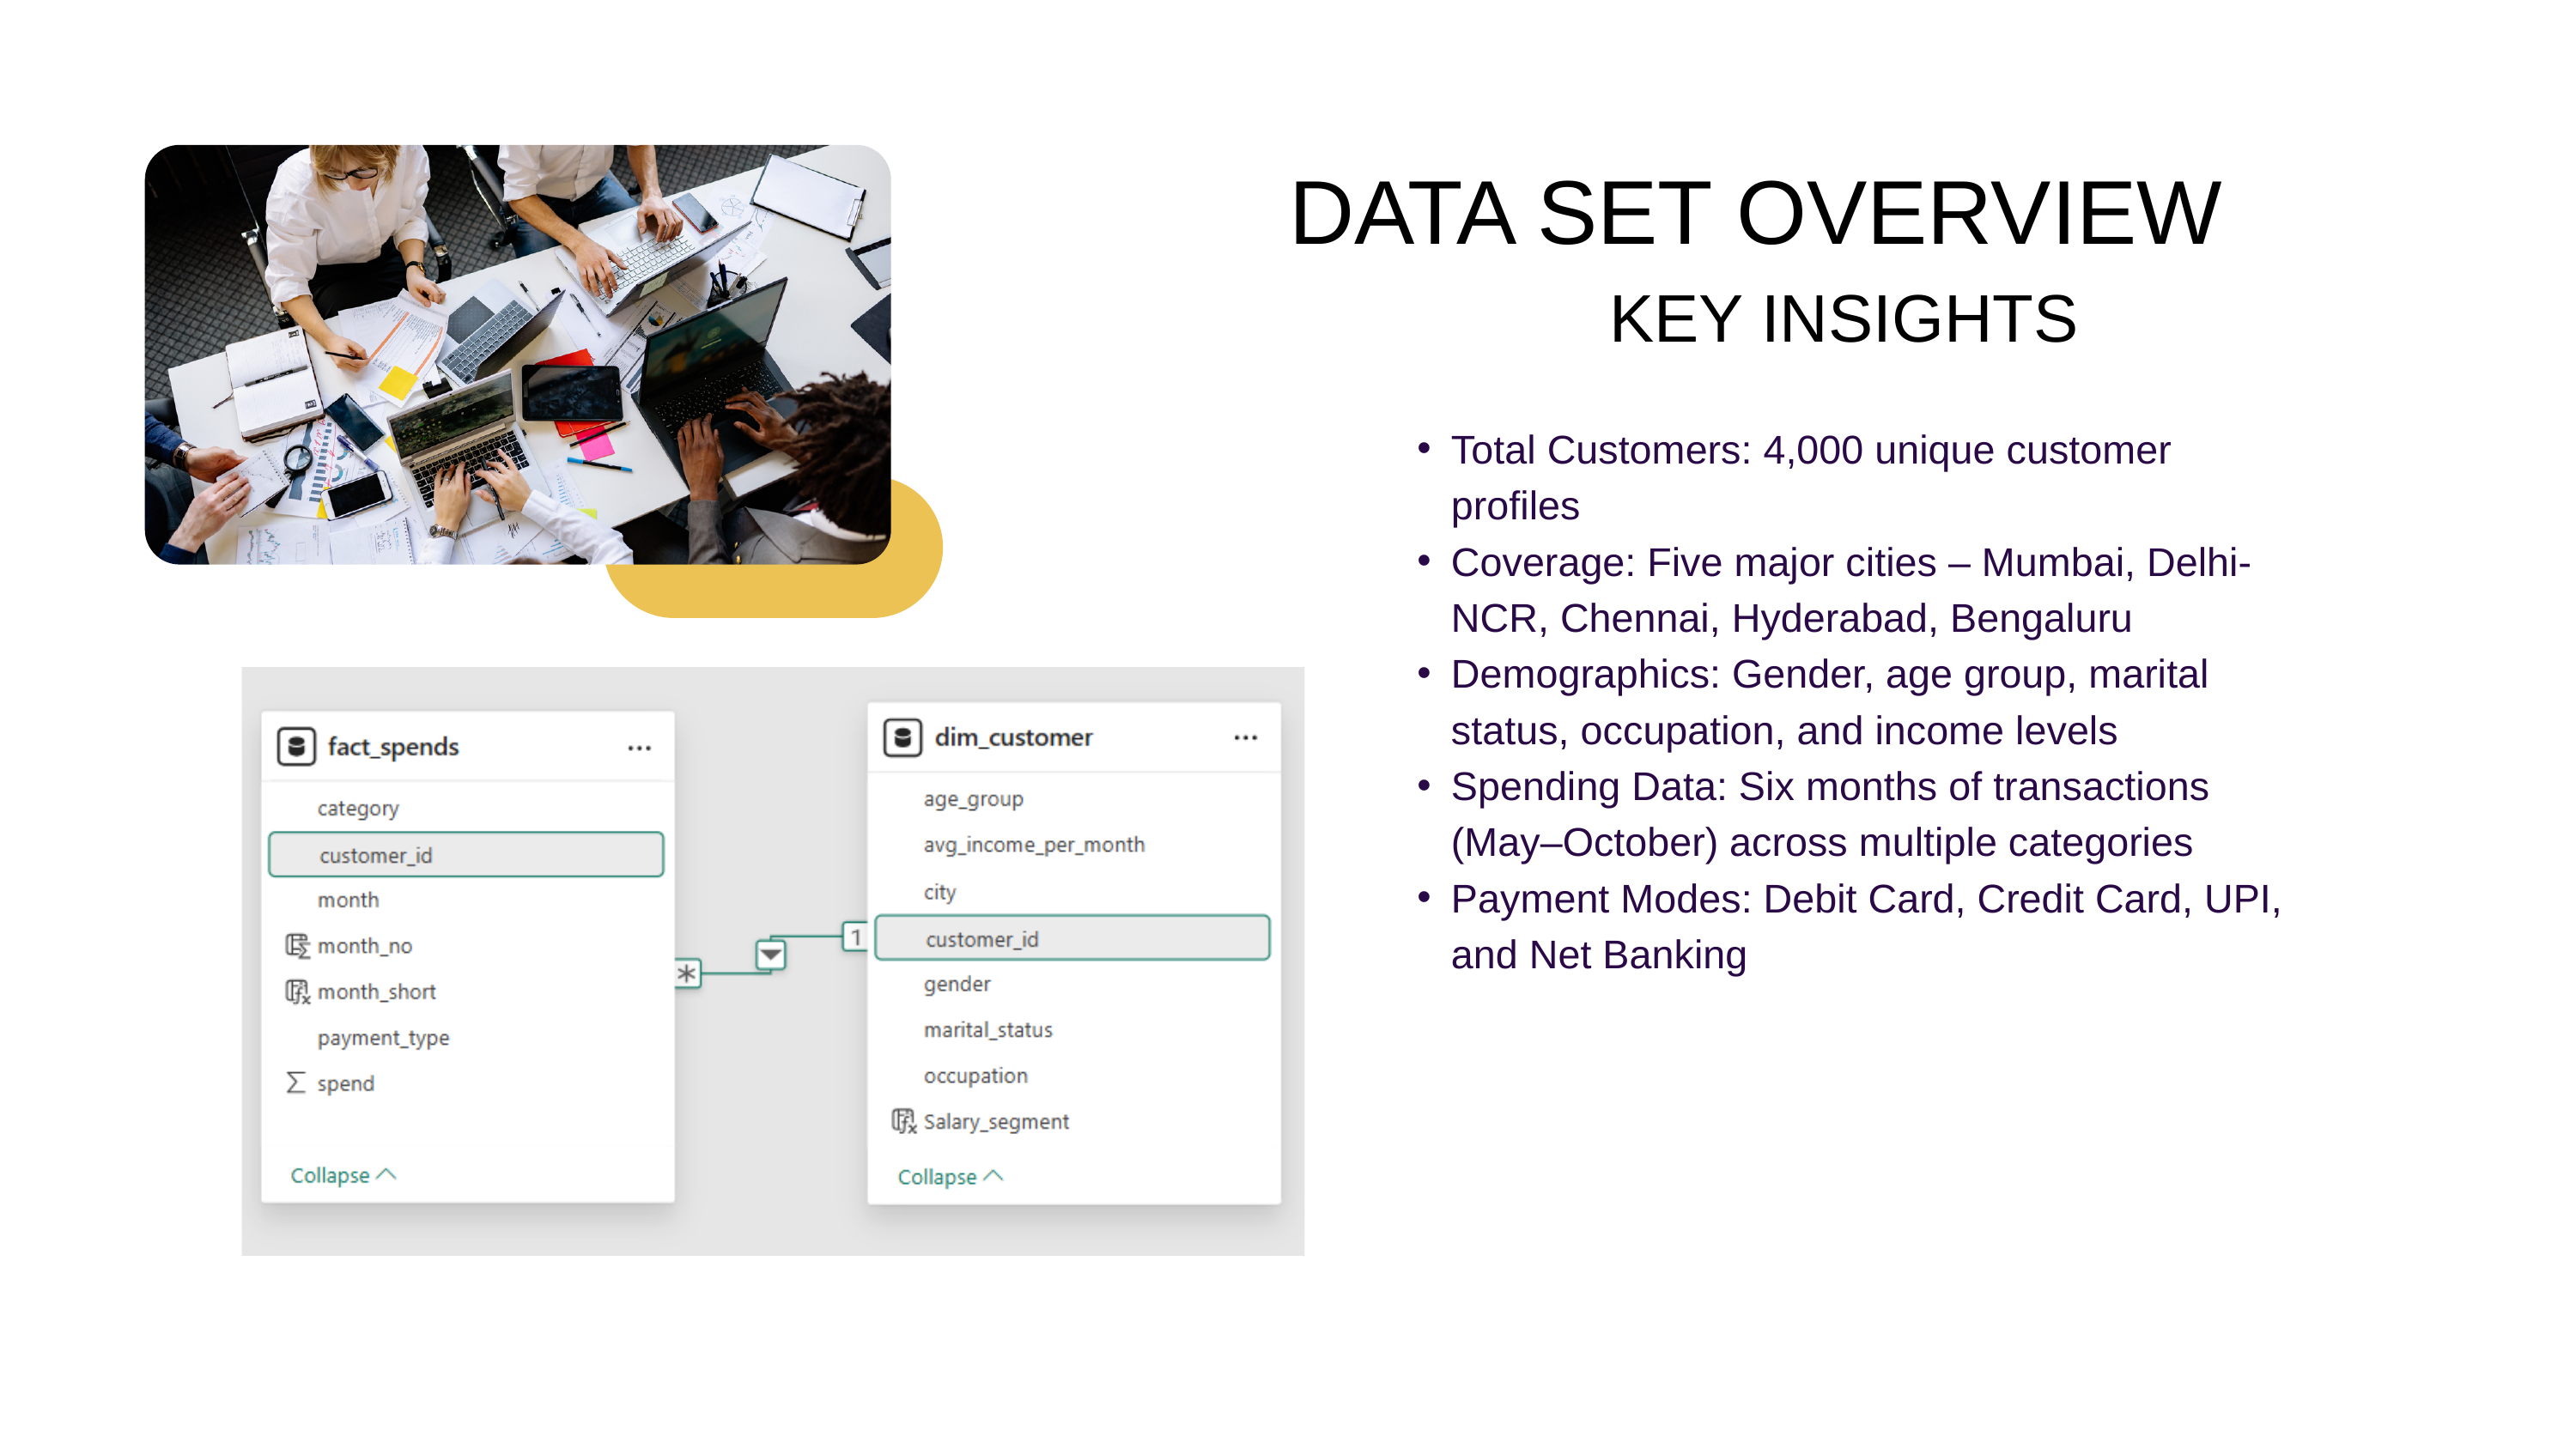

DATA SET OVERVIEW

KEY INSIGHTS
Total Customers: 4,000 unique customer profiles
Coverage: Five major cities – Mumbai, Delhi-NCR, Chennai, Hyderabad, Bengaluru
Demographics: Gender, age group, marital status, occupation, and income levels
Spending Data: Six months of transactions (May–October) across multiple categories
Payment Modes: Debit Card, Credit Card, UPI, and Net Banking